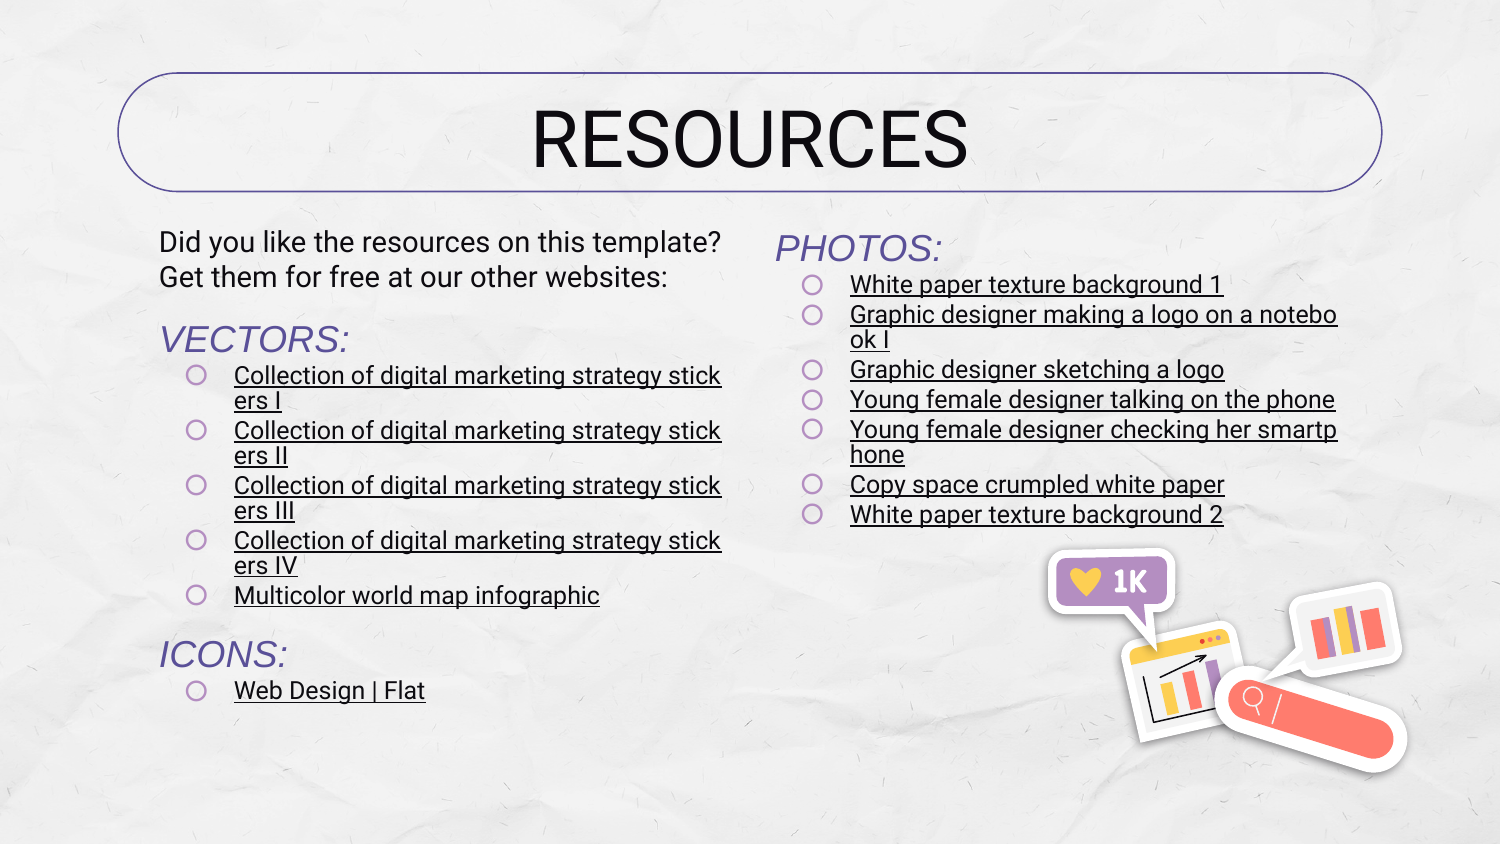

# RESOURCES

Did you like the resources on this template? Get them for free at our other websites:
VECTORS:
Collection of digital marketing strategy stickers I
Collection of digital marketing strategy stickers II
Collection of digital marketing strategy stickers III
Collection of digital marketing strategy stickers IV
Multicolor world map infographic
ICONS:
Web Design | Flat
PHOTOS:
White paper texture background 1
Graphic designer making a logo on a notebook I
Graphic designer sketching a logo
Young female designer talking on the phone
Young female designer checking her smartphone
Copy space crumpled white paper
White paper texture background 2